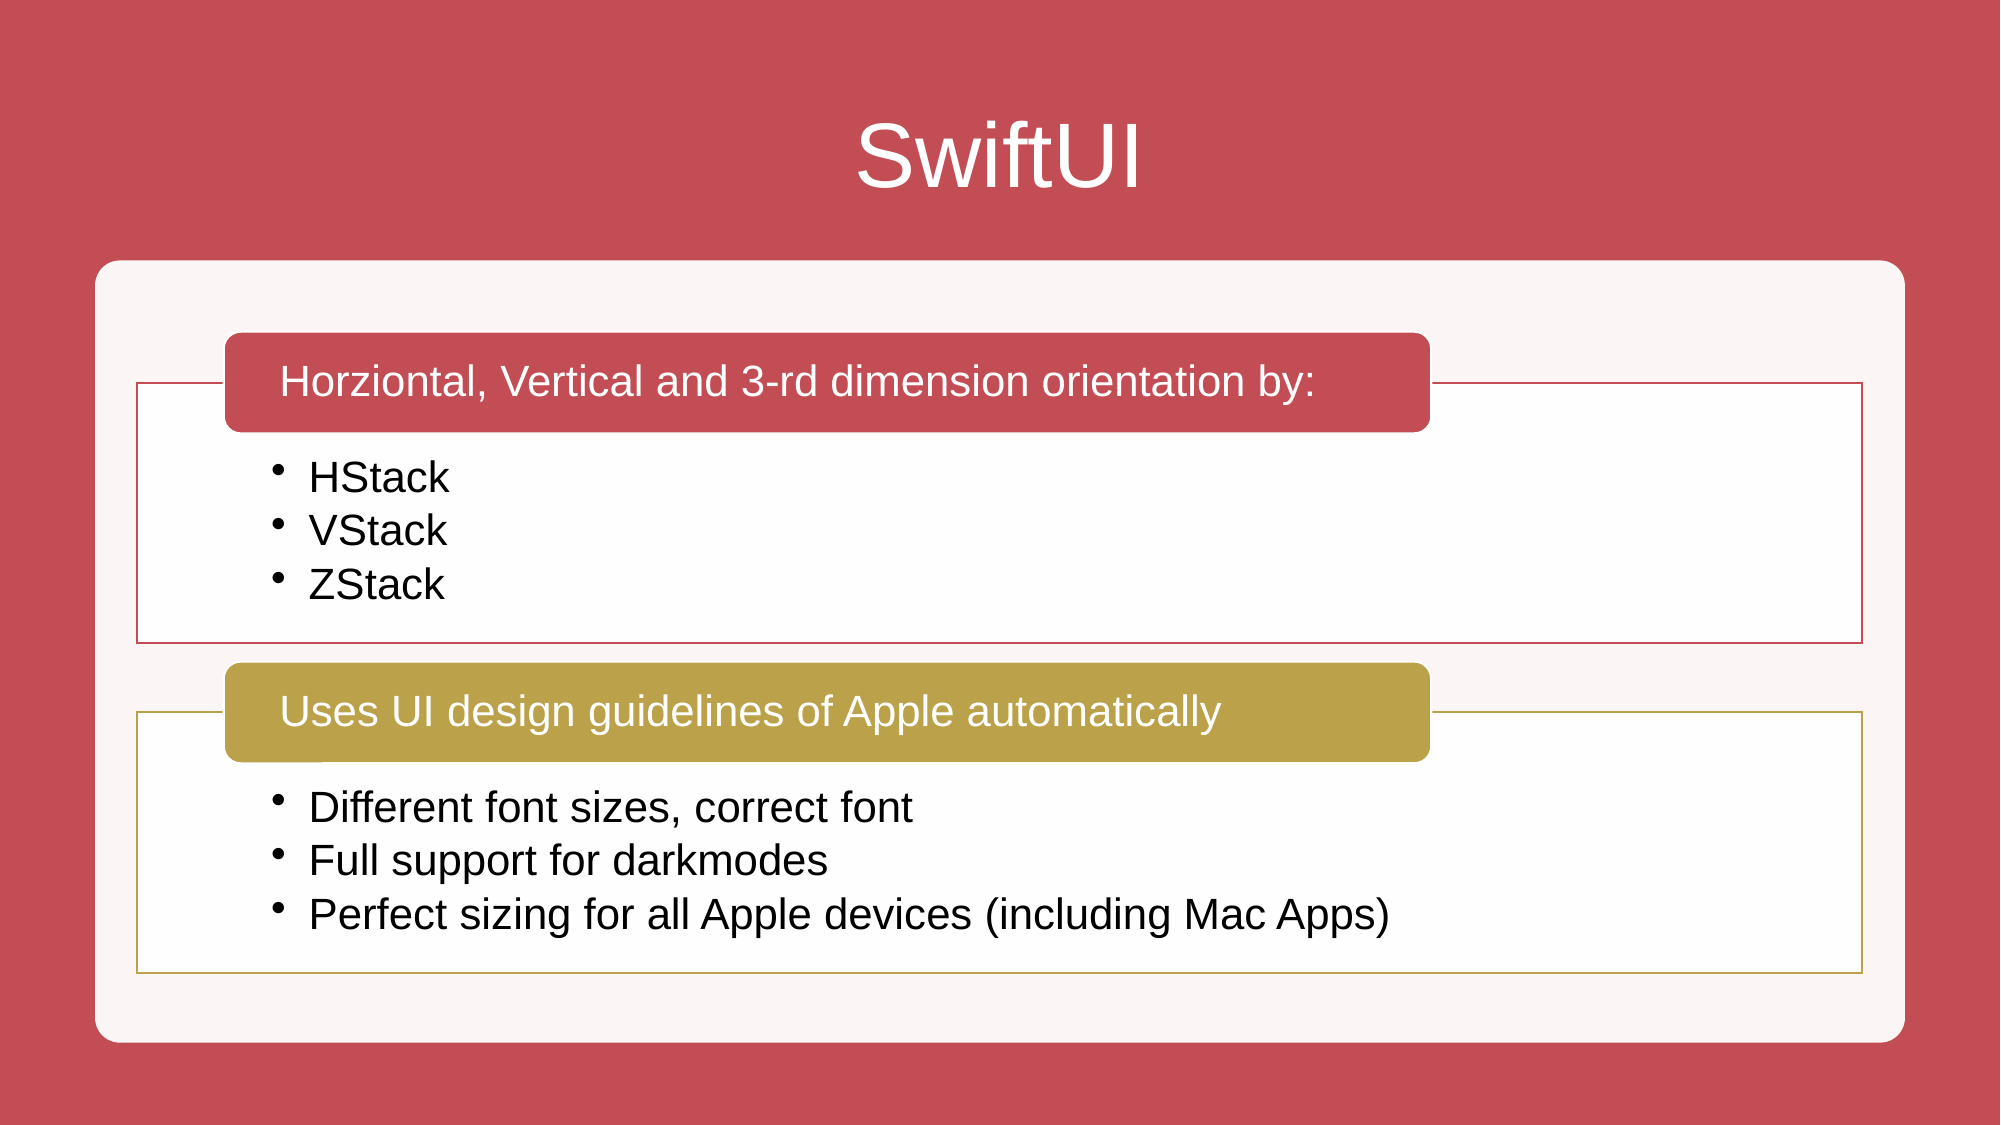

# SwiftUI

HStack
VStack
ZStack
Horziontal, Vertical and 3-rd dimension orientation by:
Different font sizes, correct font
Full support for darkmodes
Perfect sizing for all Apple devices (including Mac Apps)
Uses UI design guidelines of Apple automatically